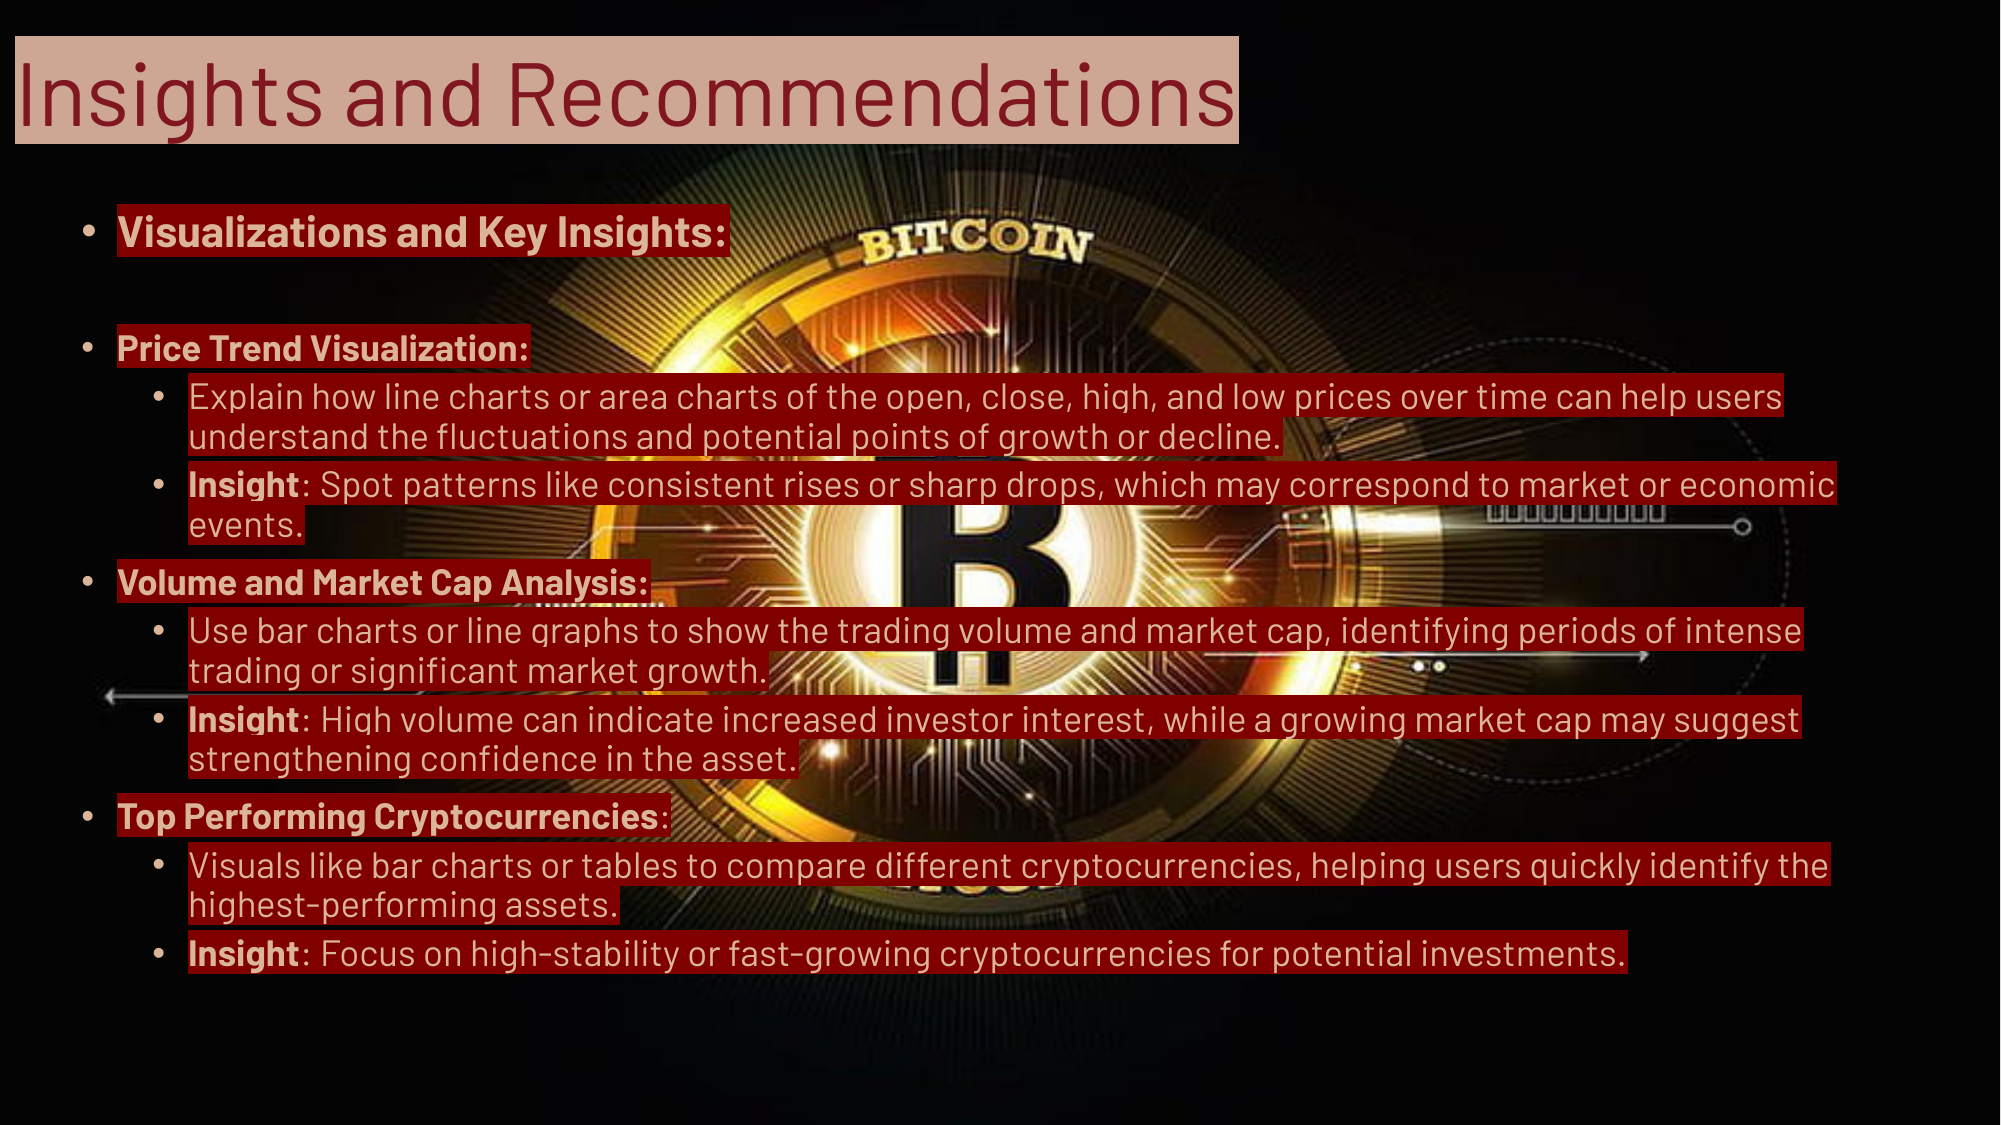

Insights and Recommendations
Visualizations and Key Insights:

Price Trend Visualization:
Explain how line charts or area charts of the open, close, high, and low prices over time can help users understand the fluctuations and potential points of growth or decline.
Insight: Spot patterns like consistent rises or sharp drops, which may correspond to market or economic events.
Volume and Market Cap Analysis:
Use bar charts or line graphs to show the trading volume and market cap, identifying periods of intense trading or significant market growth.
Insight: High volume can indicate increased investor interest, while a growing market cap may suggest strengthening confidence in the asset.
Top Performing Cryptocurrencies:
Visuals like bar charts or tables to compare different cryptocurrencies, helping users quickly identify the highest-performing assets.
Insight: Focus on high-stability or fast-growing cryptocurrencies for potential investments.